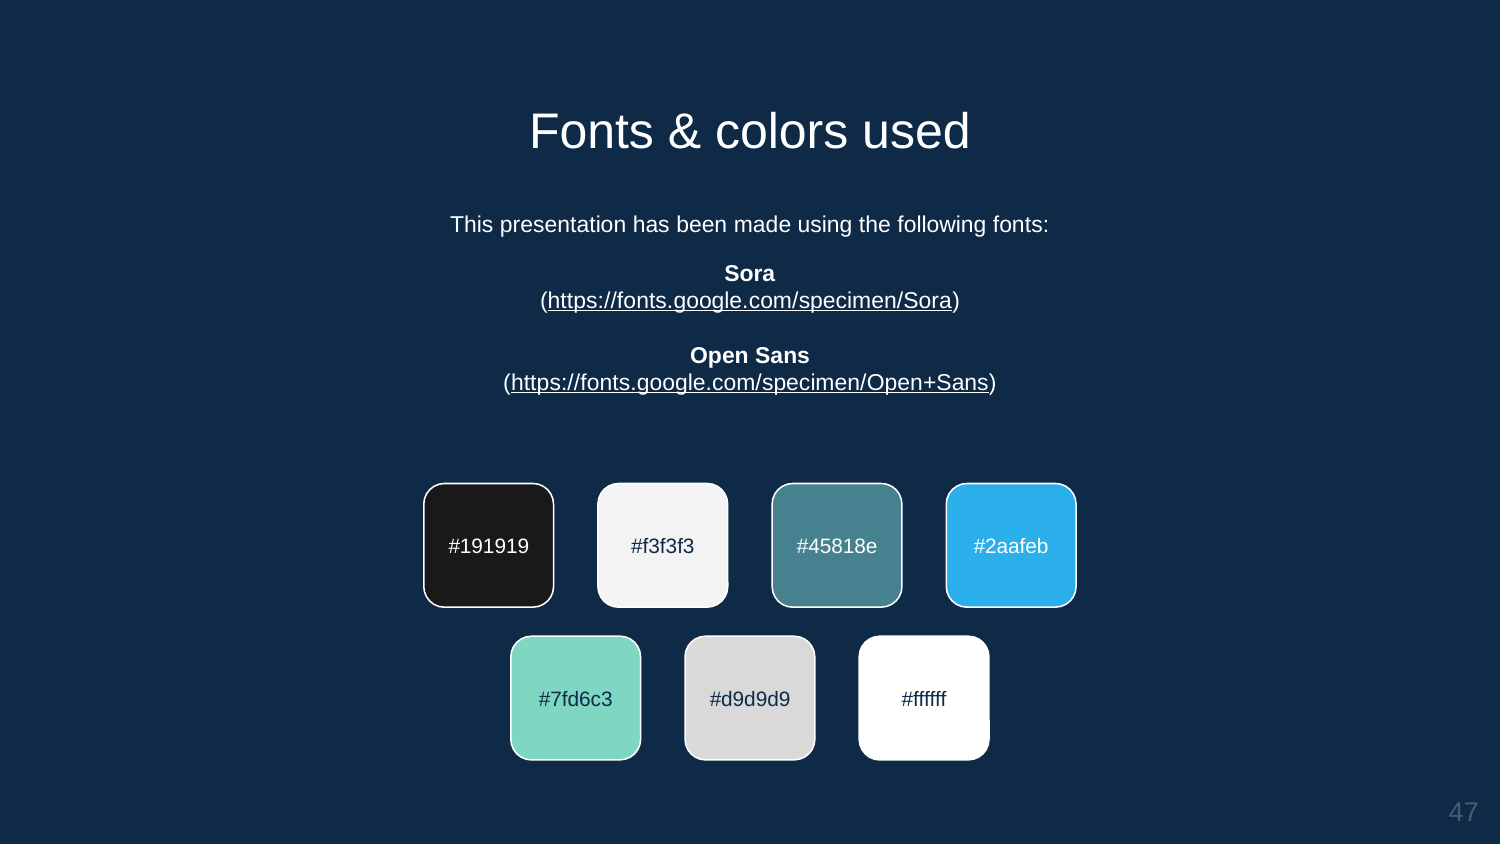

# Fonts & colors used
This presentation has been made using the following fonts:
Sora
(https://fonts.google.com/specimen/Sora)

Open Sans
(https://fonts.google.com/specimen/Open+Sans)

#191919
#f3f3f3
#45818e
#2aafeb

#7fd6c3
#d9d9d9
#ffffff
47